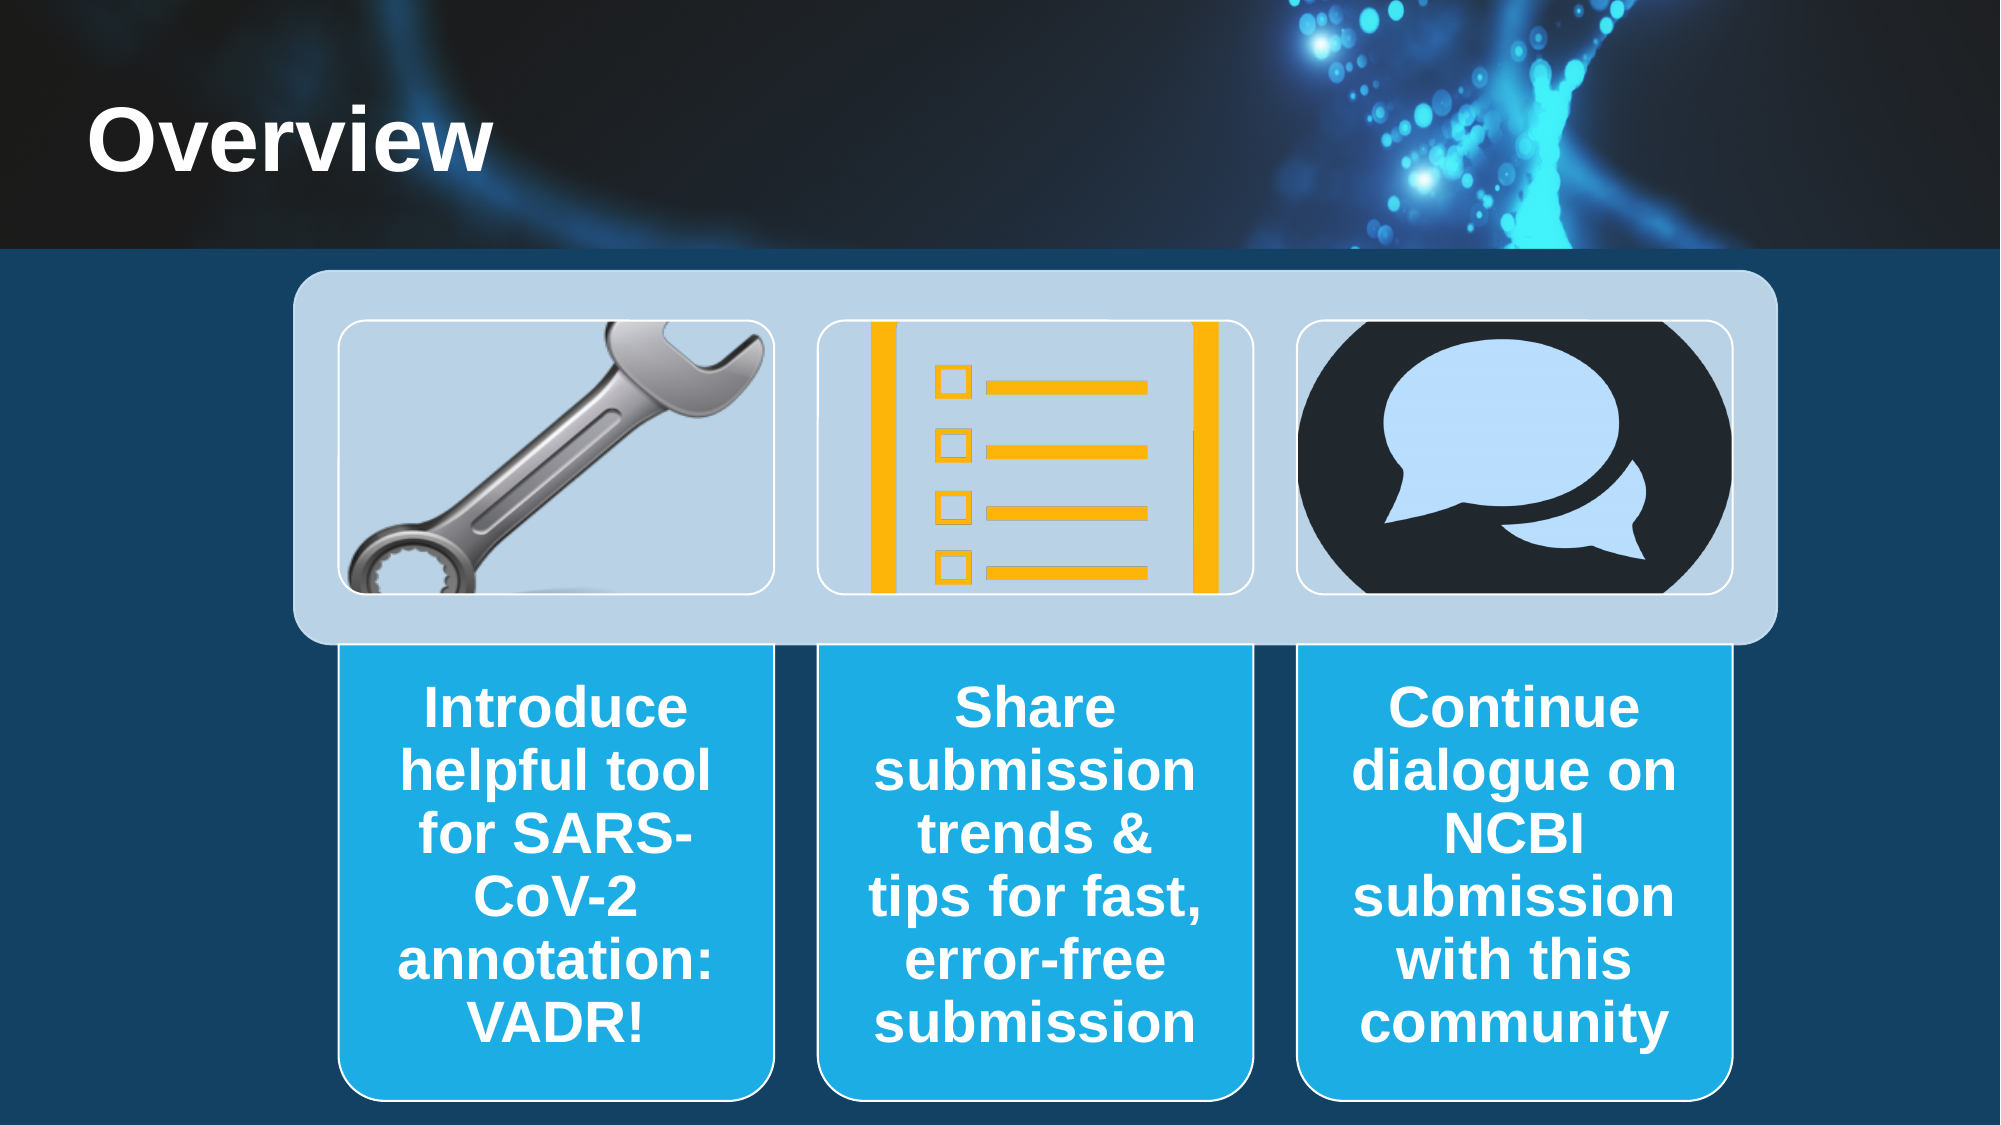

# Overview
Introduce helpful tool for SARS-CoV-2 annotation: VADR!
Share submission trends & tips for fast, error-free submission
Continue dialogue on NCBI submission with this community